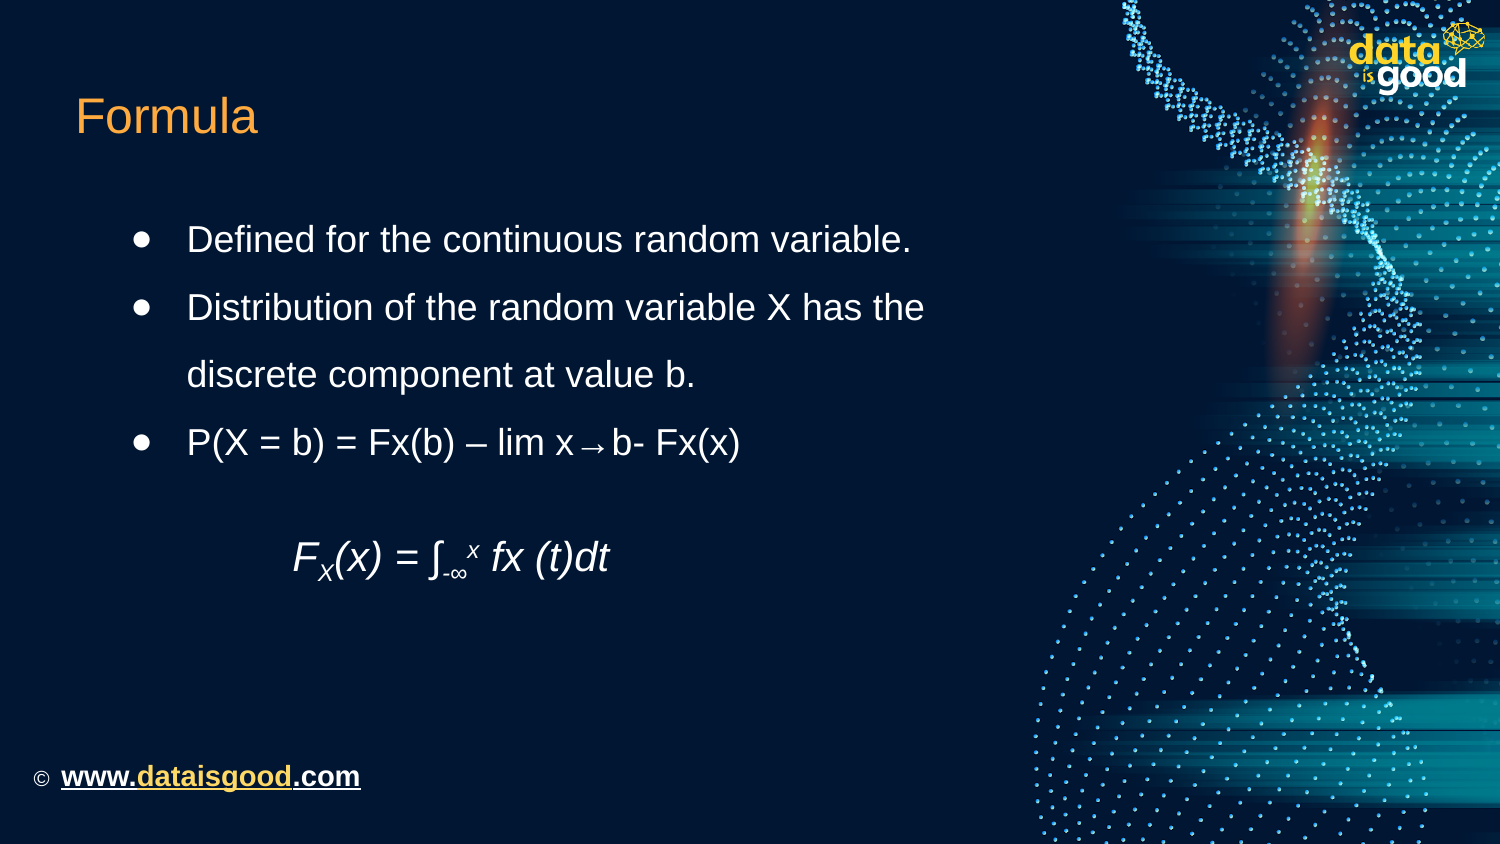

# Formula
Defined for the continuous random variable.
Distribution of the random variable X has the discrete component at value b.
P(X = b) = Fx(b) – lim x→b- Fx(x)
FX(x) = ∫-∞x fx (t)dt